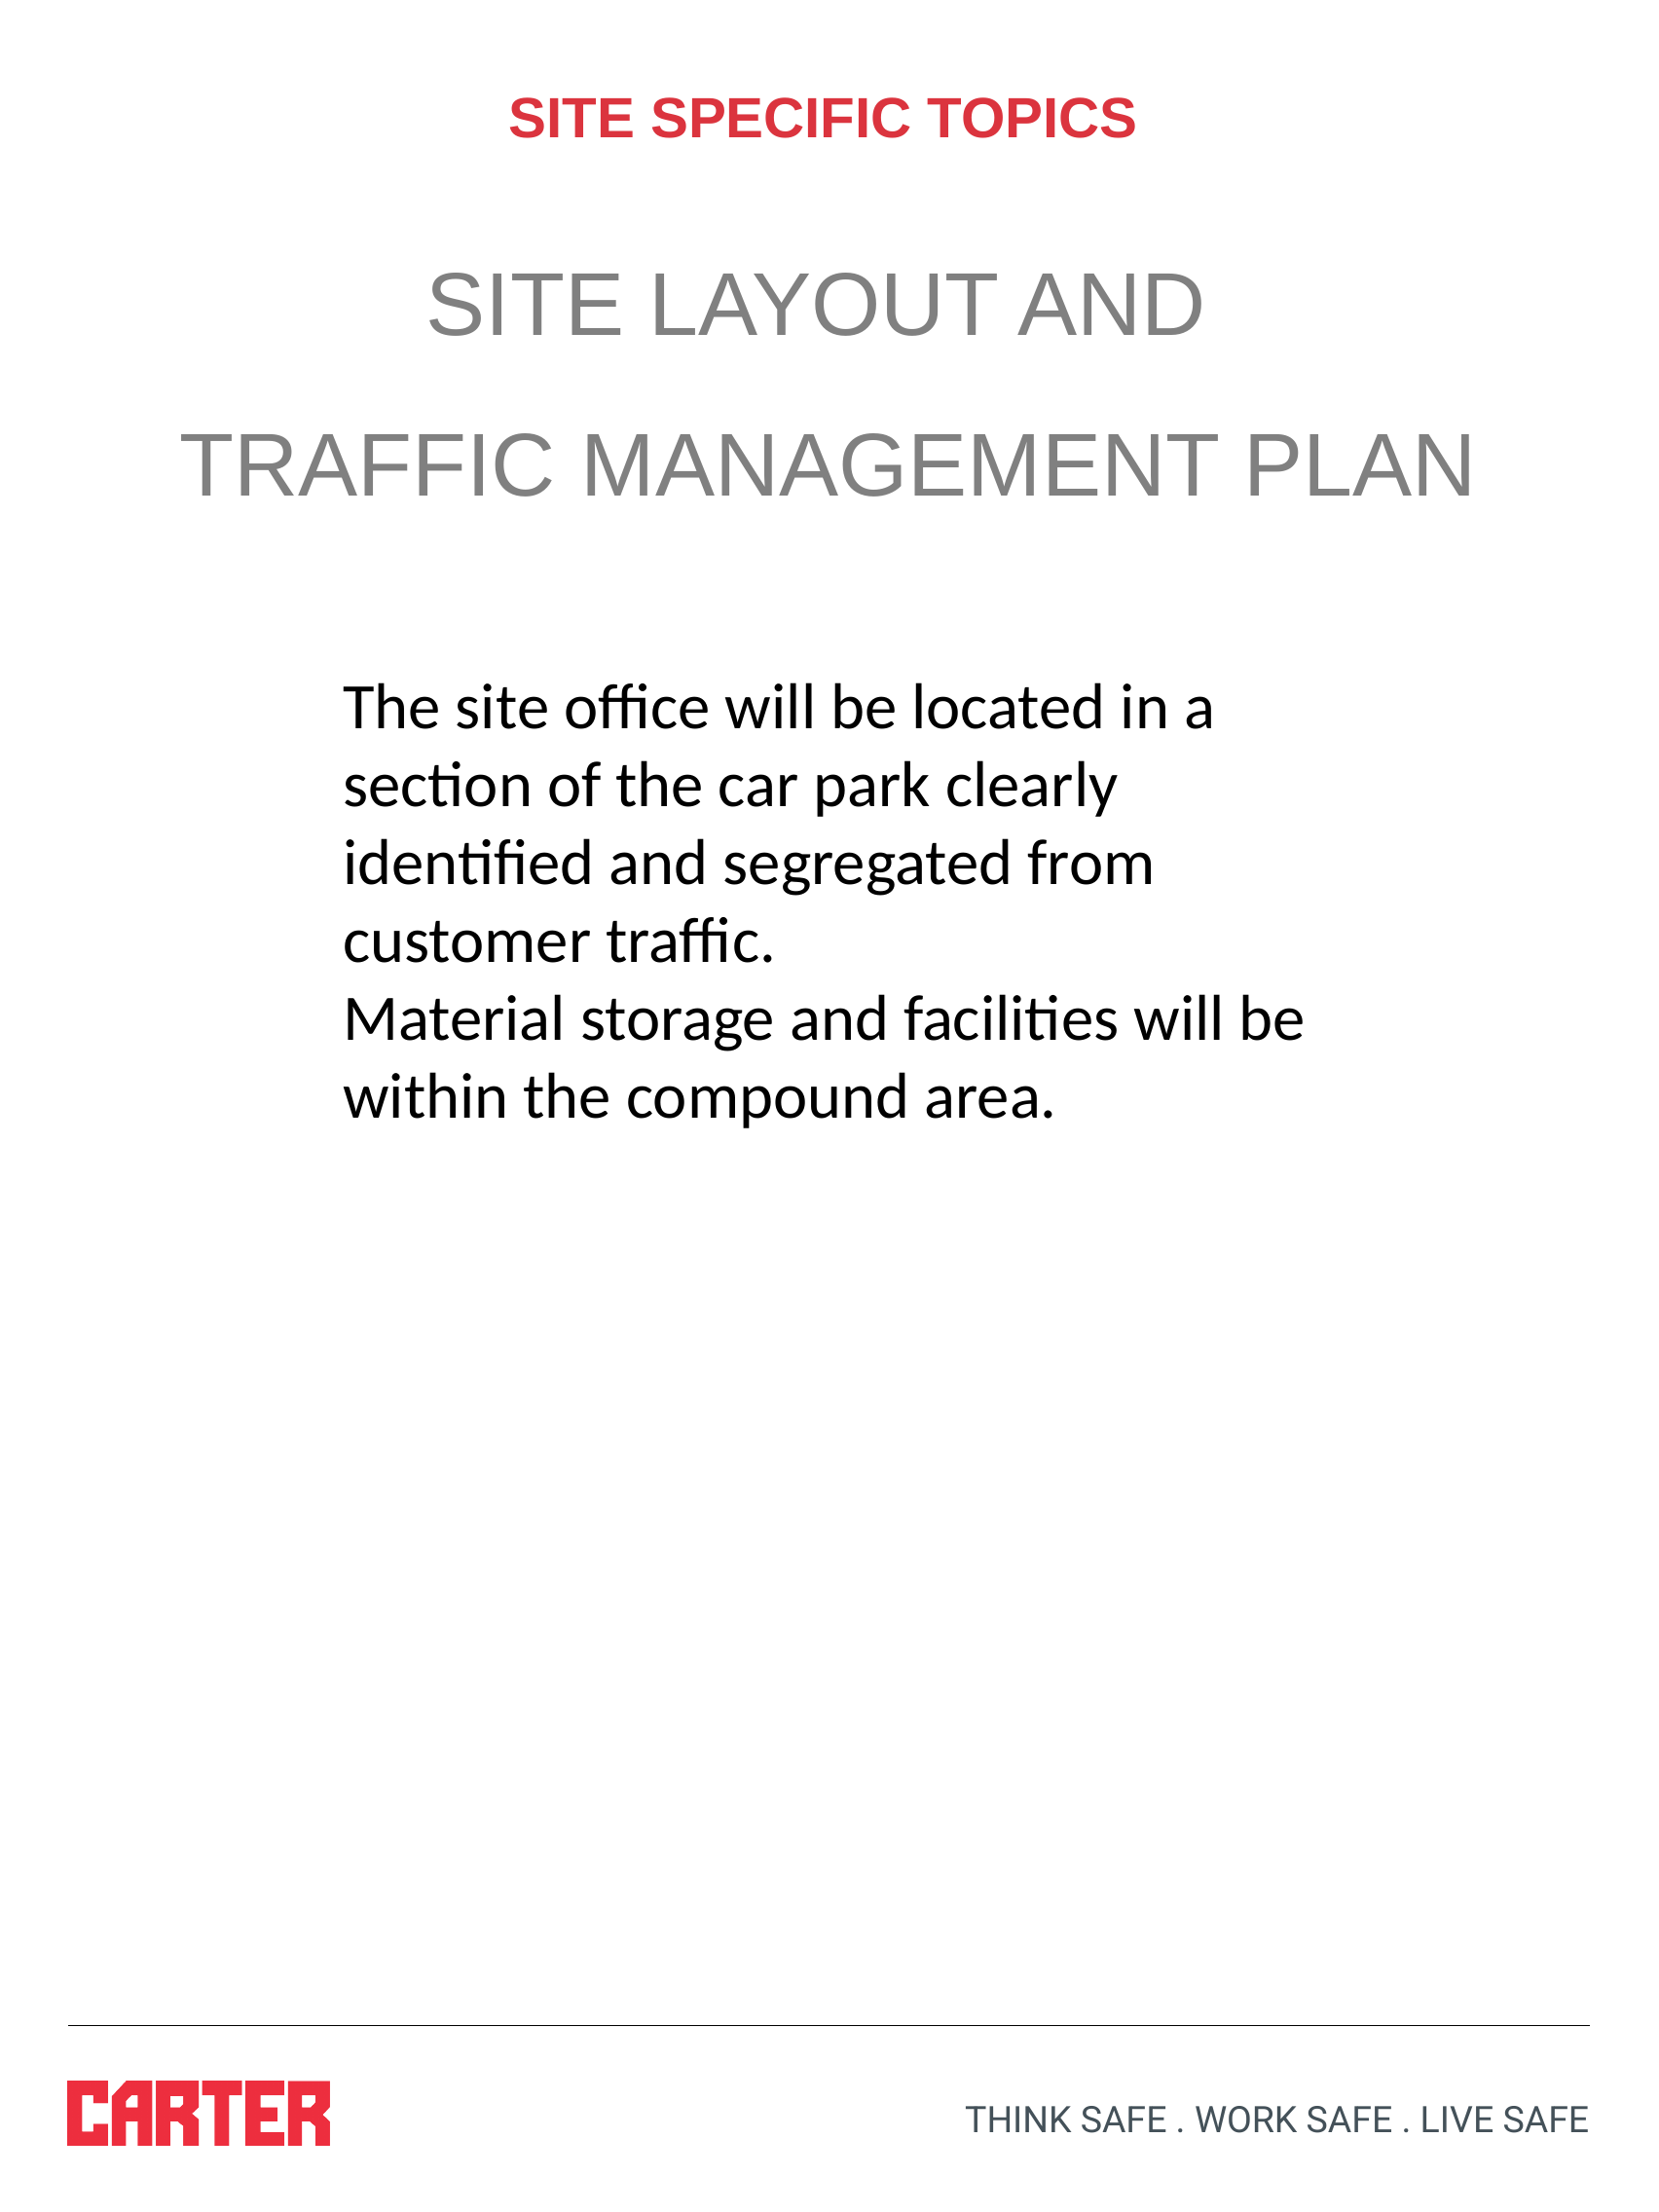

SITE SPECIFIC TOPICS
SITE LAYOUT AND
TRAFFIC MANAGEMENT PLAN
The site office will be located in a section of the car park clearly identified and segregated from customer traffic.
Material storage and facilities will be within the compound area.